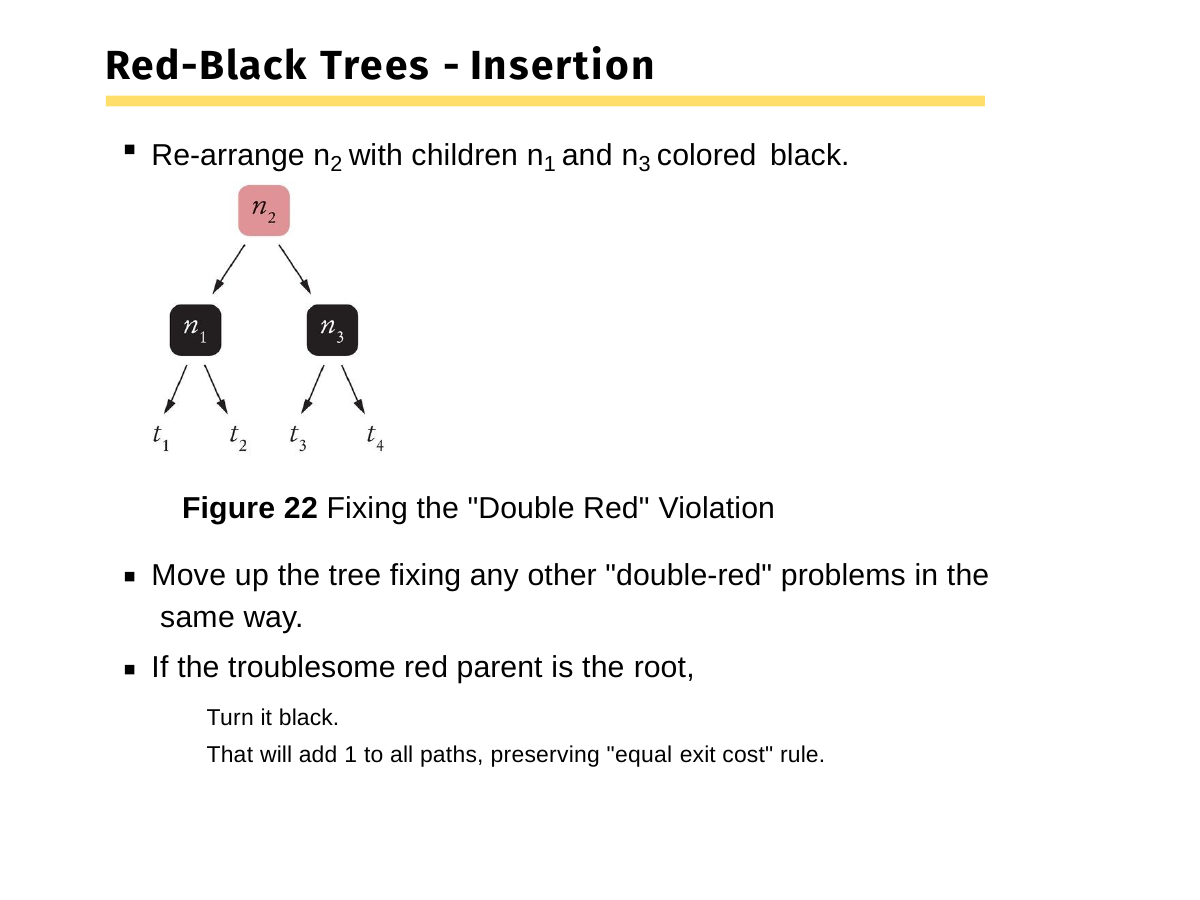

# Red-Black Trees - Insertion

Re-arrange n2 with children n1 and n3 colored black.

Figure 22 Fixing the "Double Red" Violation
Move up the tree fixing any other "double-red" problems in the  same way.
If the troublesome red parent is the root,
Turn it black.
That will add 1 to all paths, preserving "equal exit cost" rule.